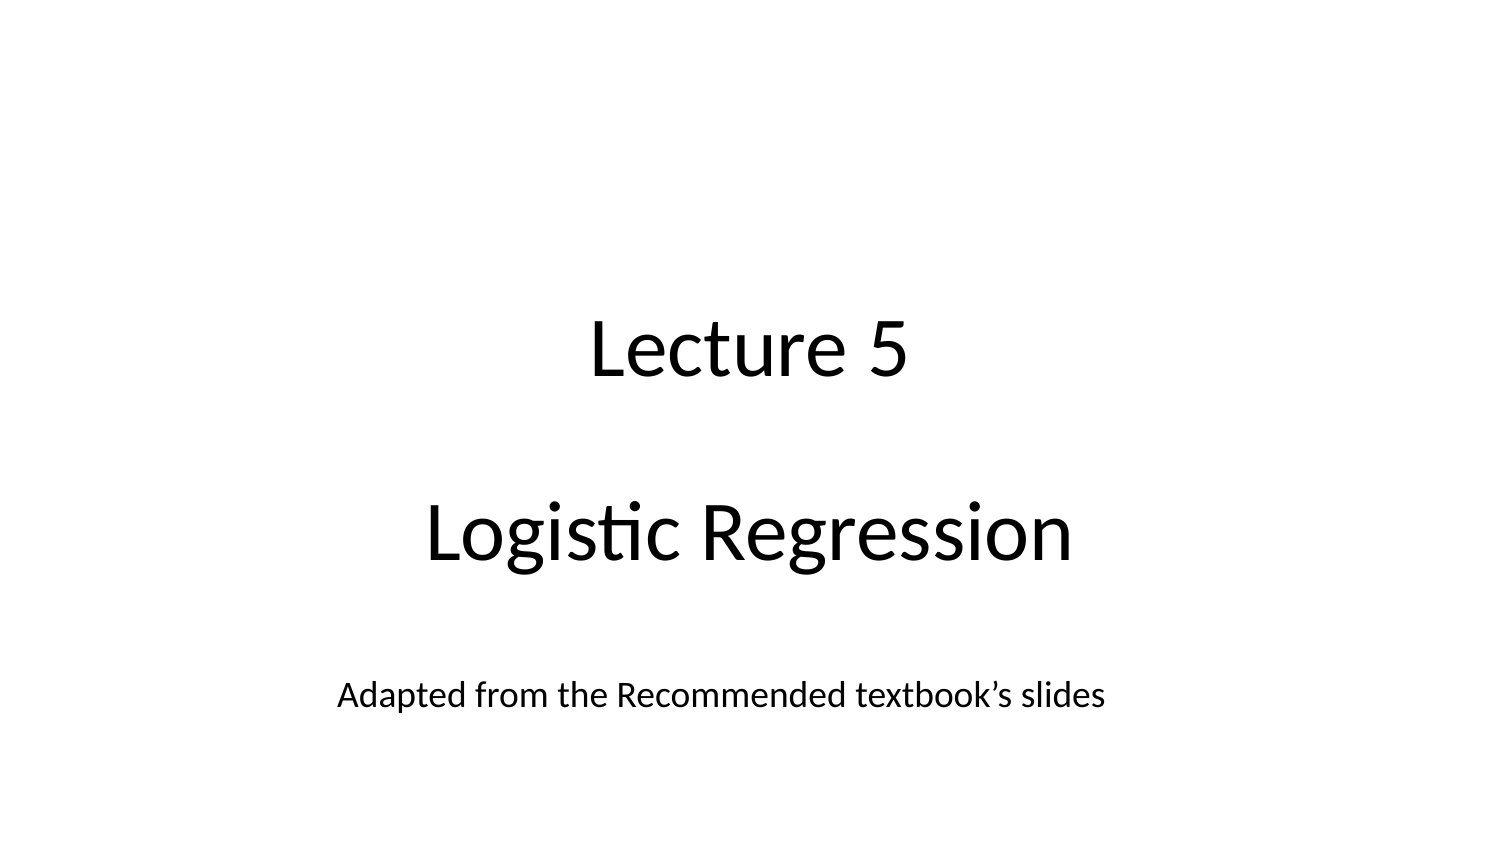

# Lecture 5 Logistic Regression
Adapted from the Recommended textbook’s slides